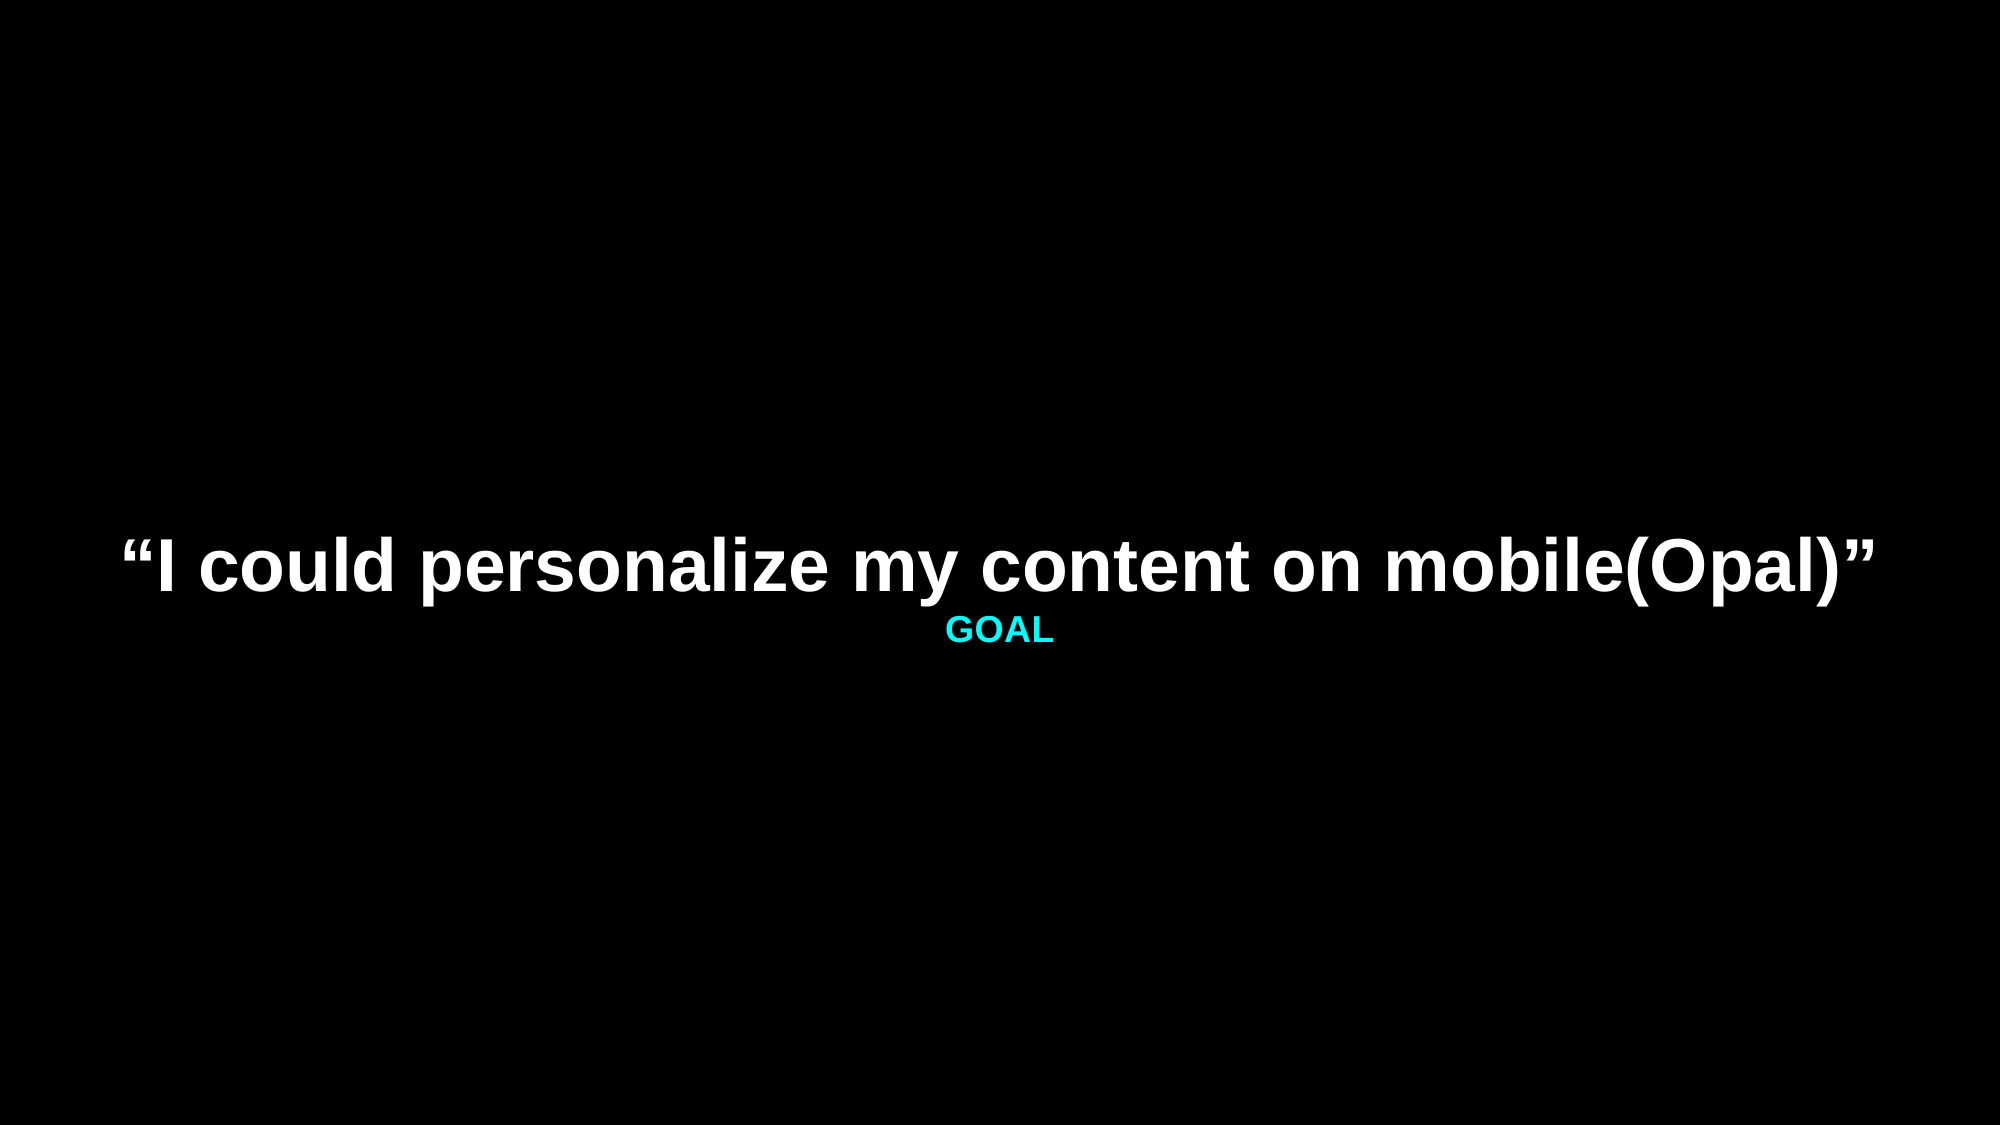

“I could personalize my content on mobile(Opal)”
Goal